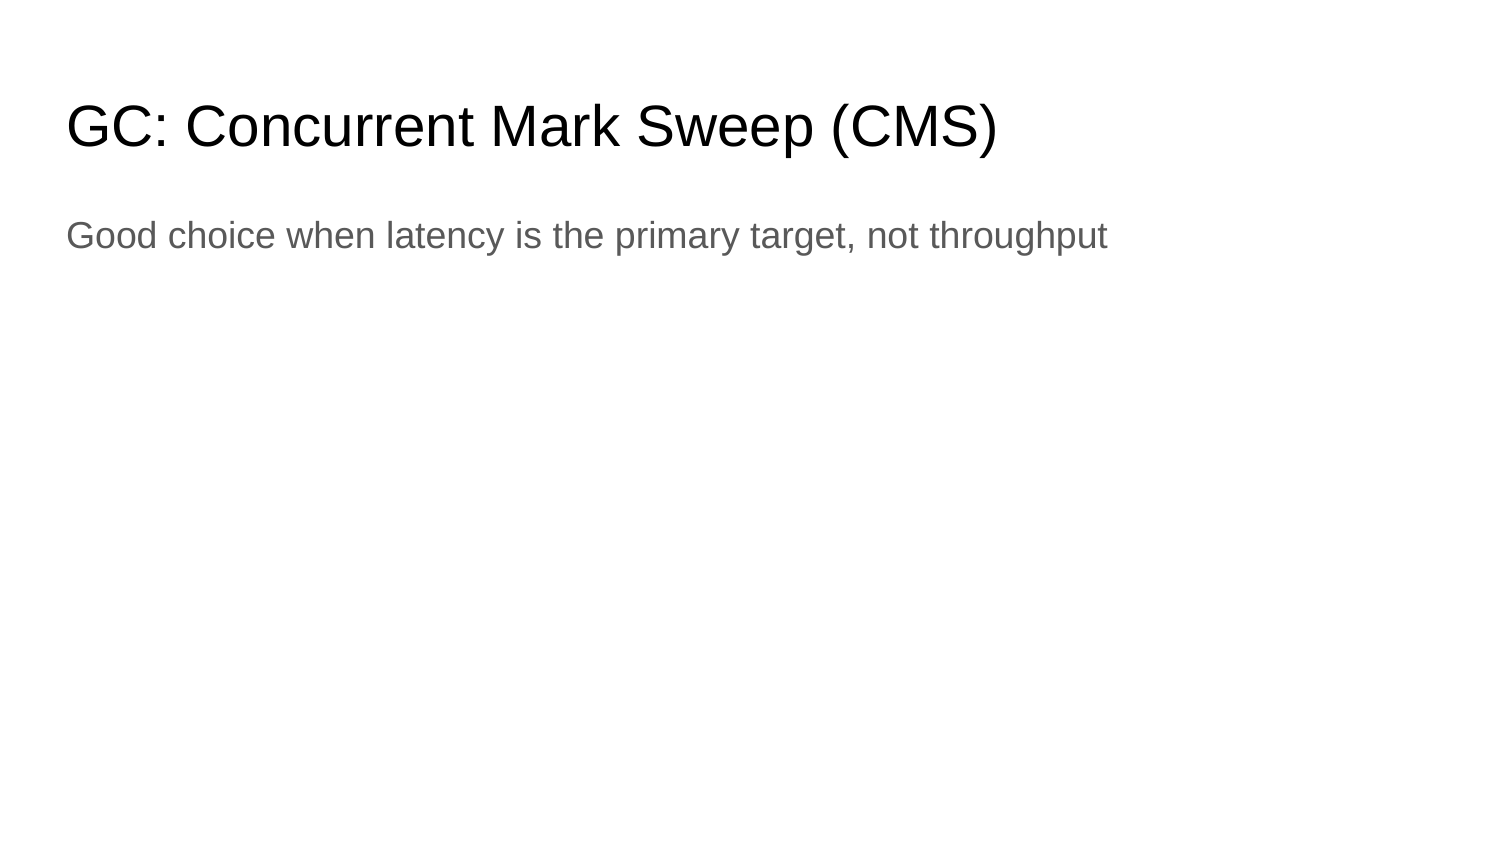

# GC: Concurrent Mark Sweep (CMS)
Good choice when latency is the primary target, not throughput